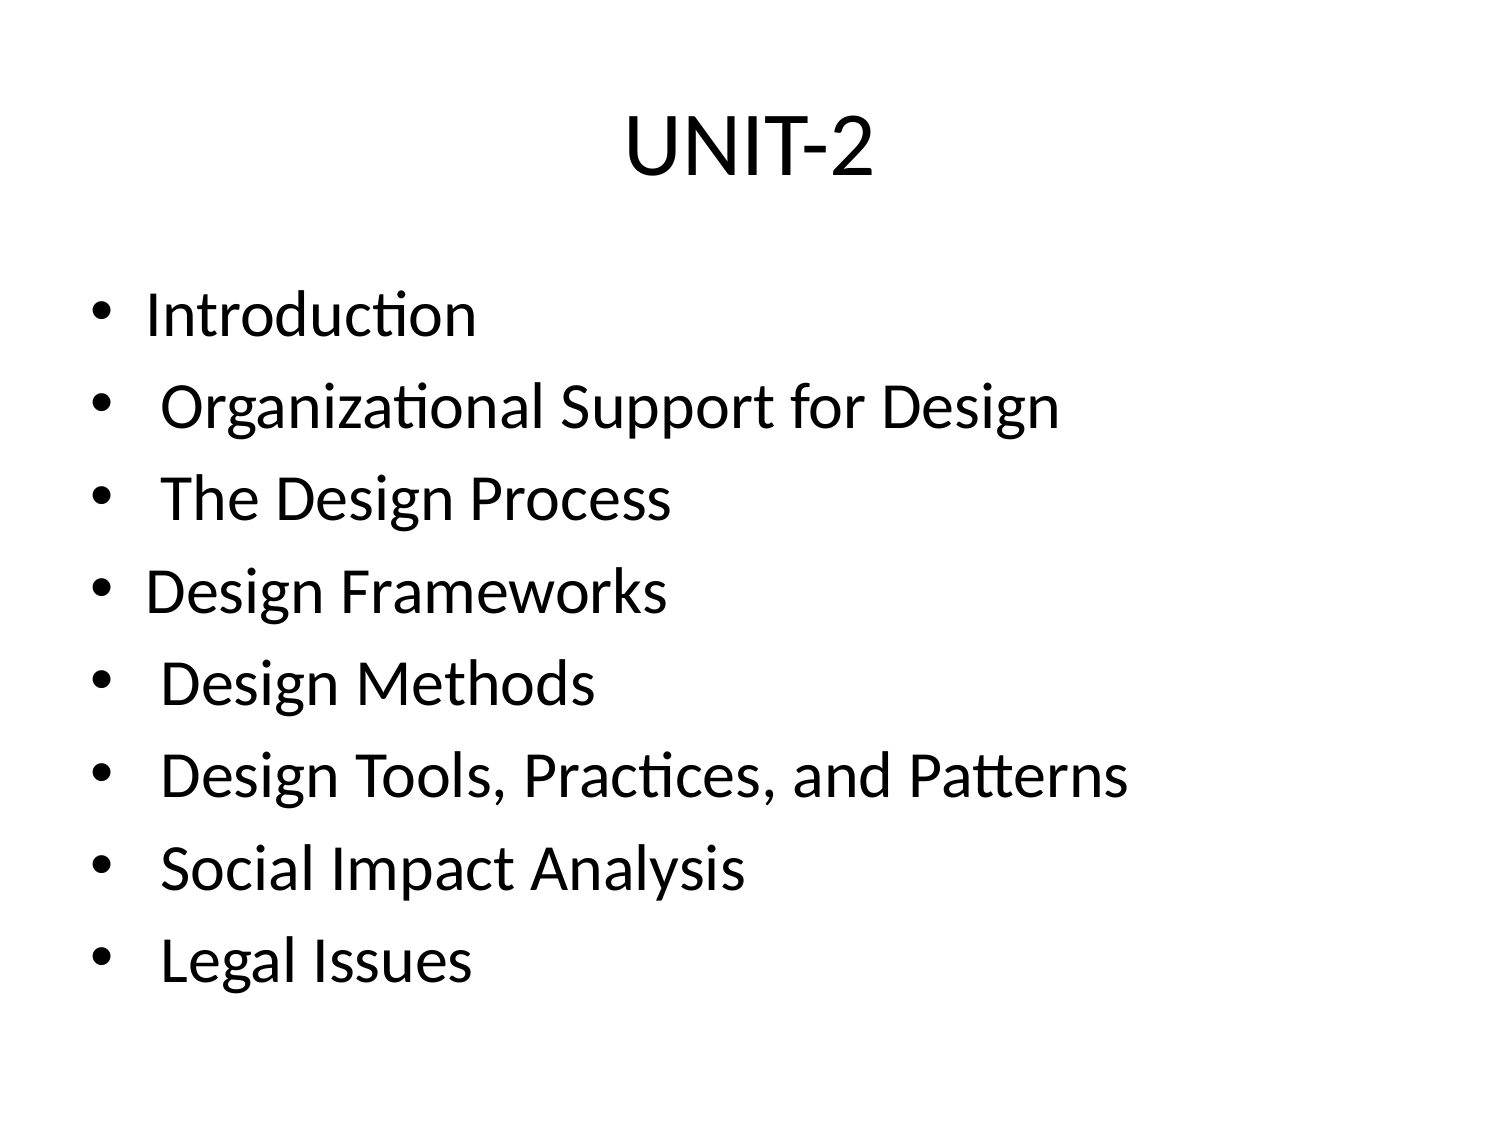

# UNIT-2
Introduction
 Organizational Support for Design
 The Design Process
Design Frameworks
 Design Methods
 Design Tools, Practices, and Patterns
 Social Impact Analysis
 Legal Issues